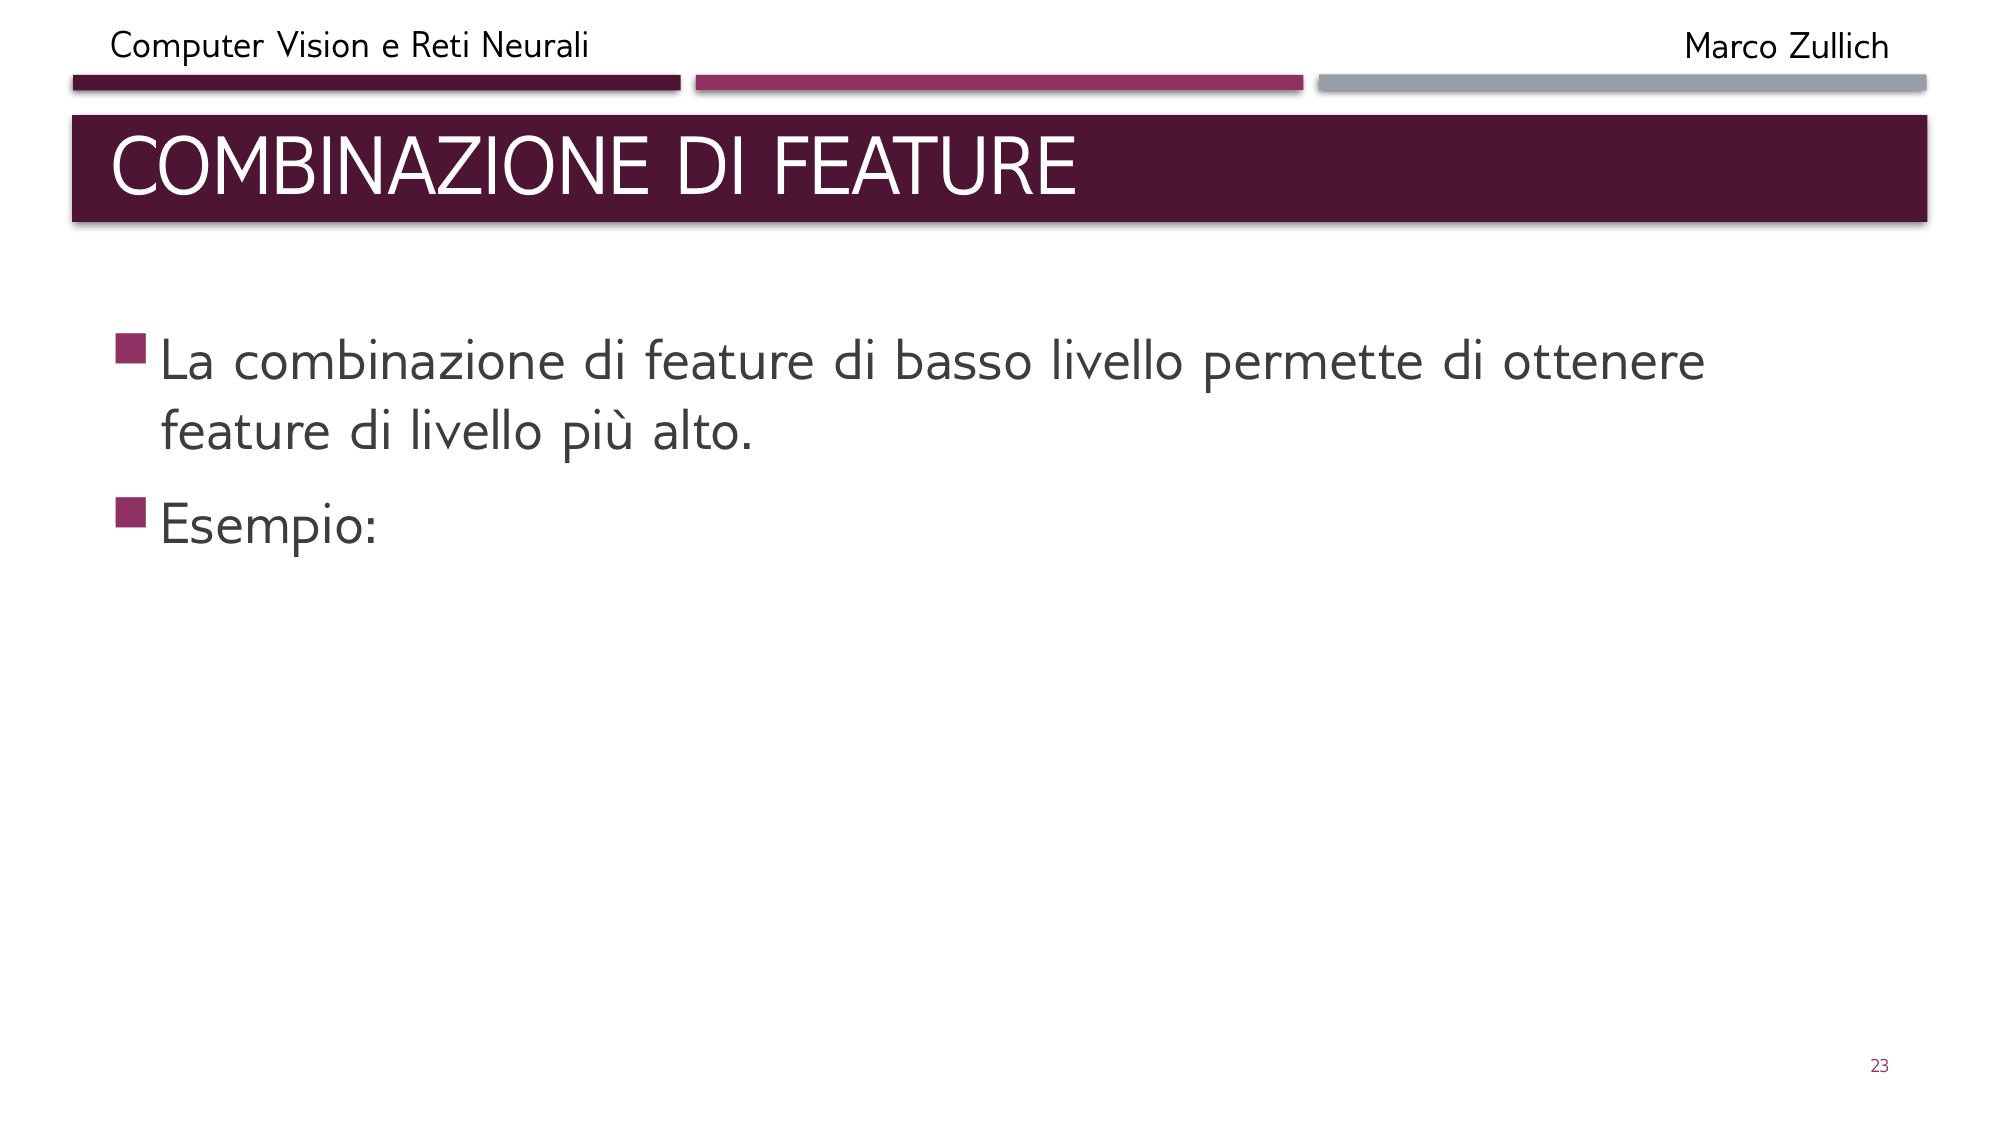

# Combinazione di feature
La combinazione di feature di basso livello permette di ottenere feature di livello più alto.
Esempio:
23